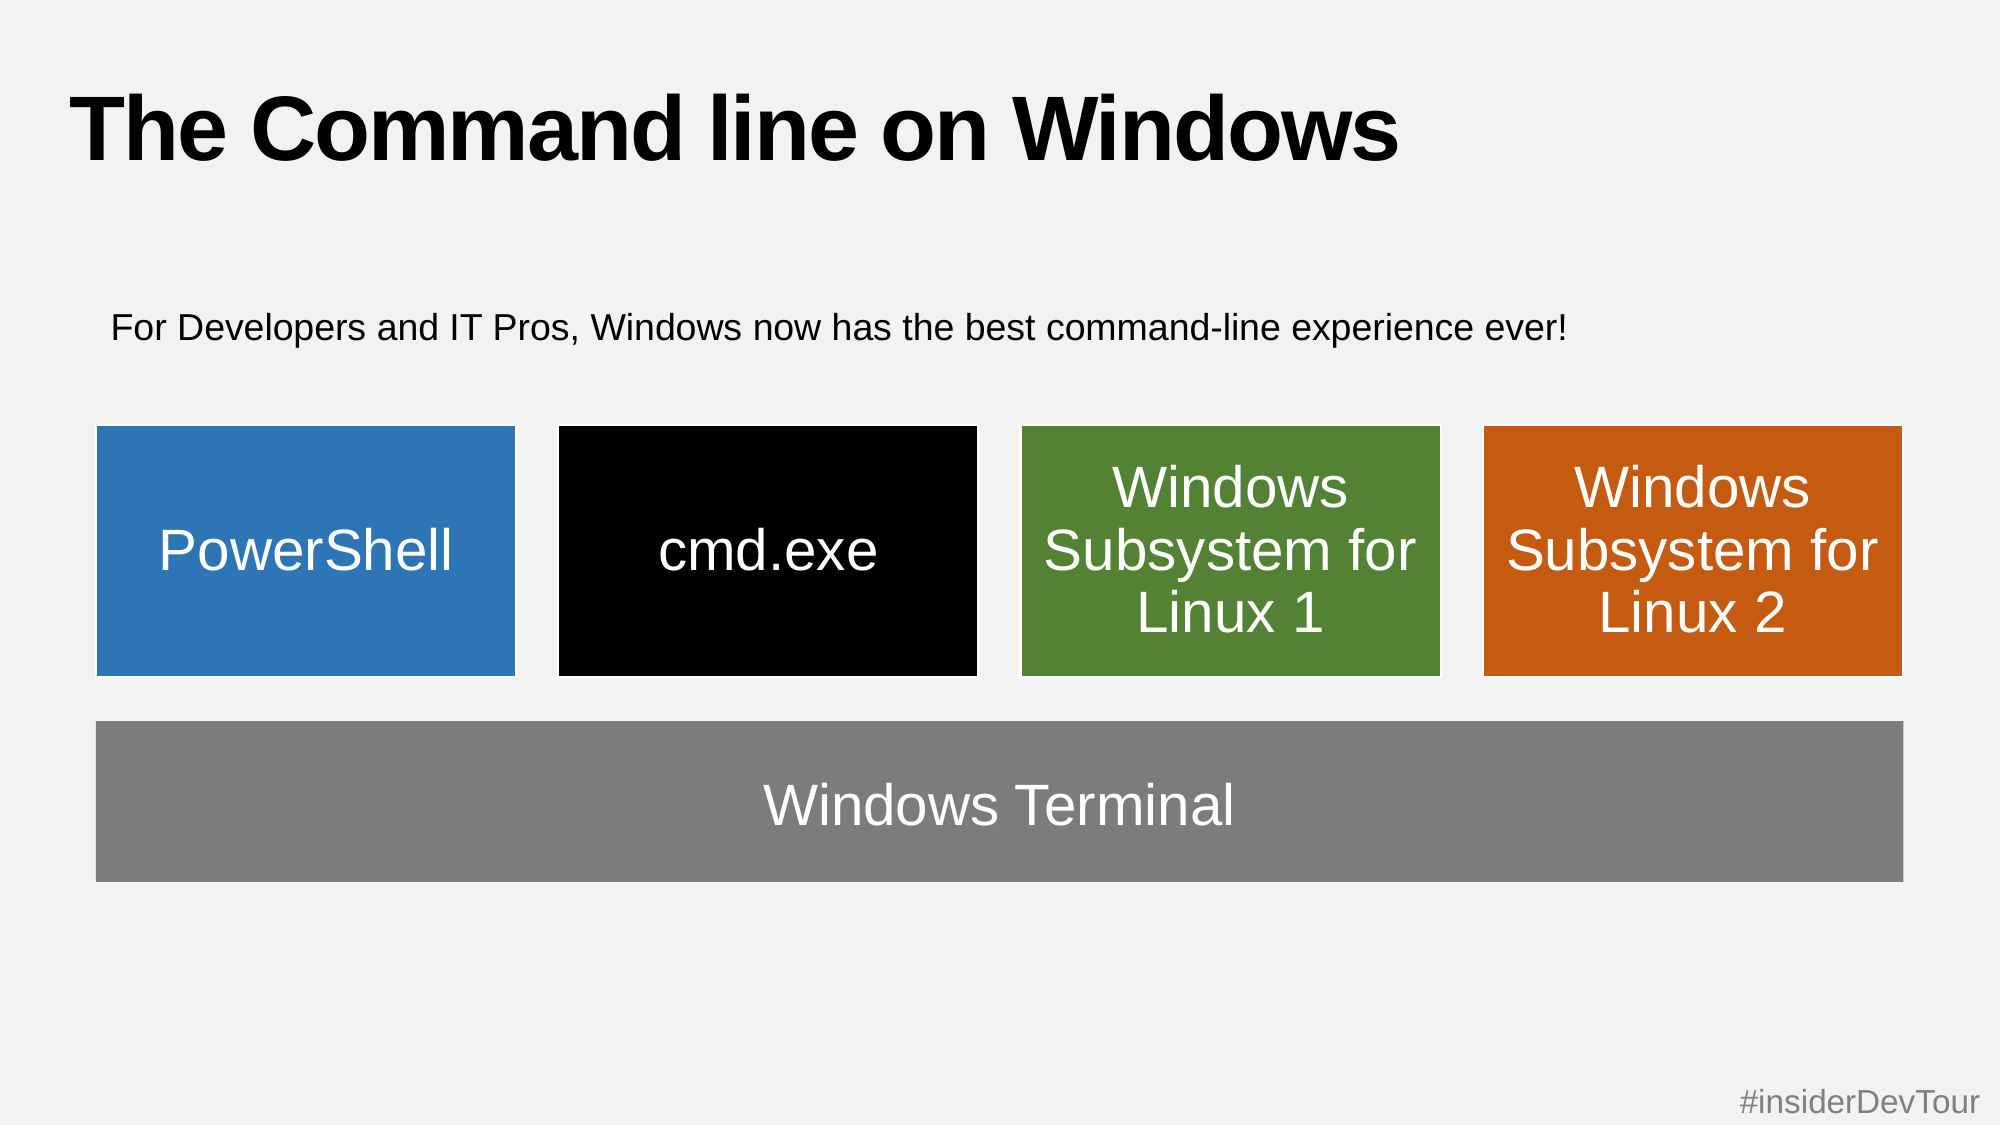

# The Command line on Windows
For Developers and IT Pros, Windows now has the best command-line experience ever!
PowerShell
cmd.exe
Windows Subsystem for Linux 1
Windows Subsystem for Linux 2
Windows Terminal